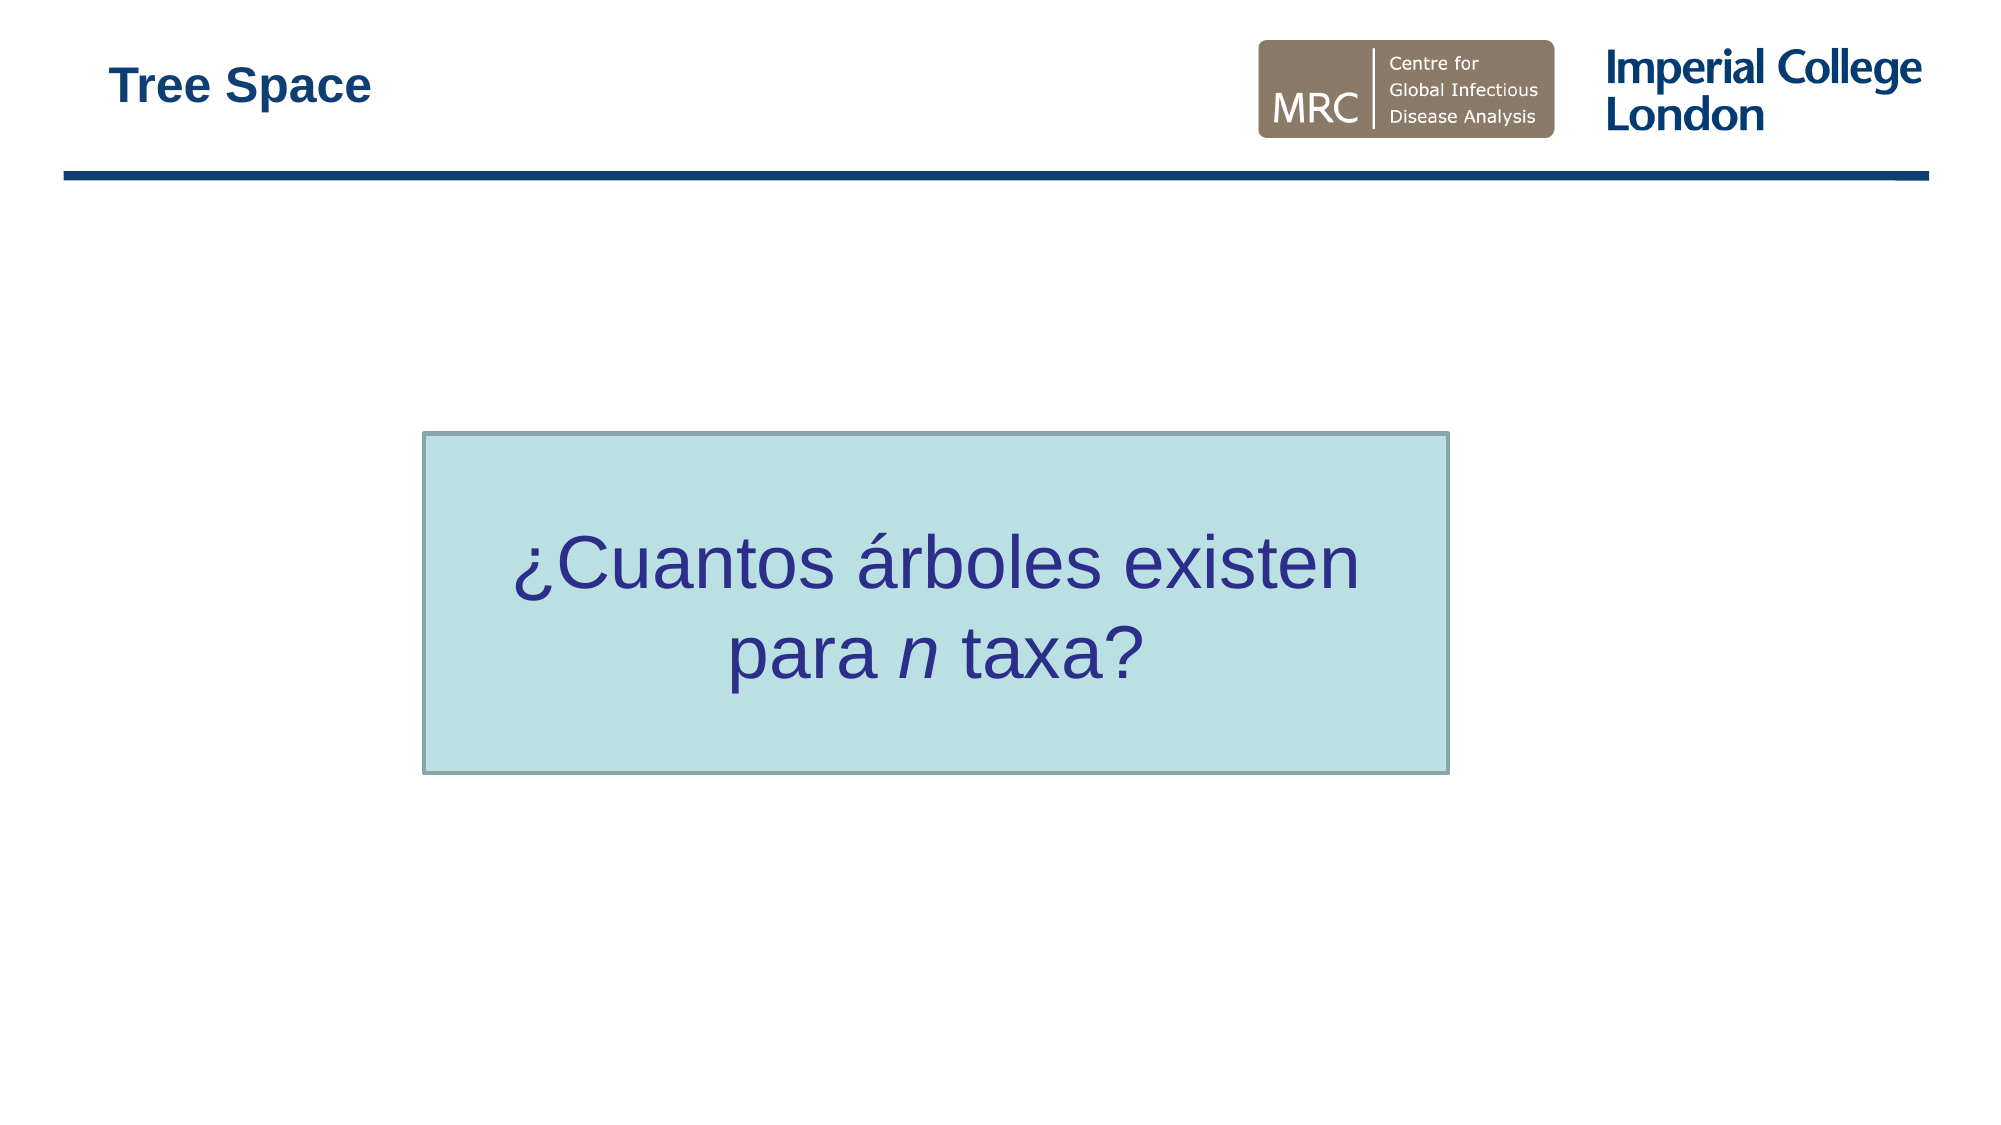

# Tree Space
¿Cuantos árboles existen para n taxa?